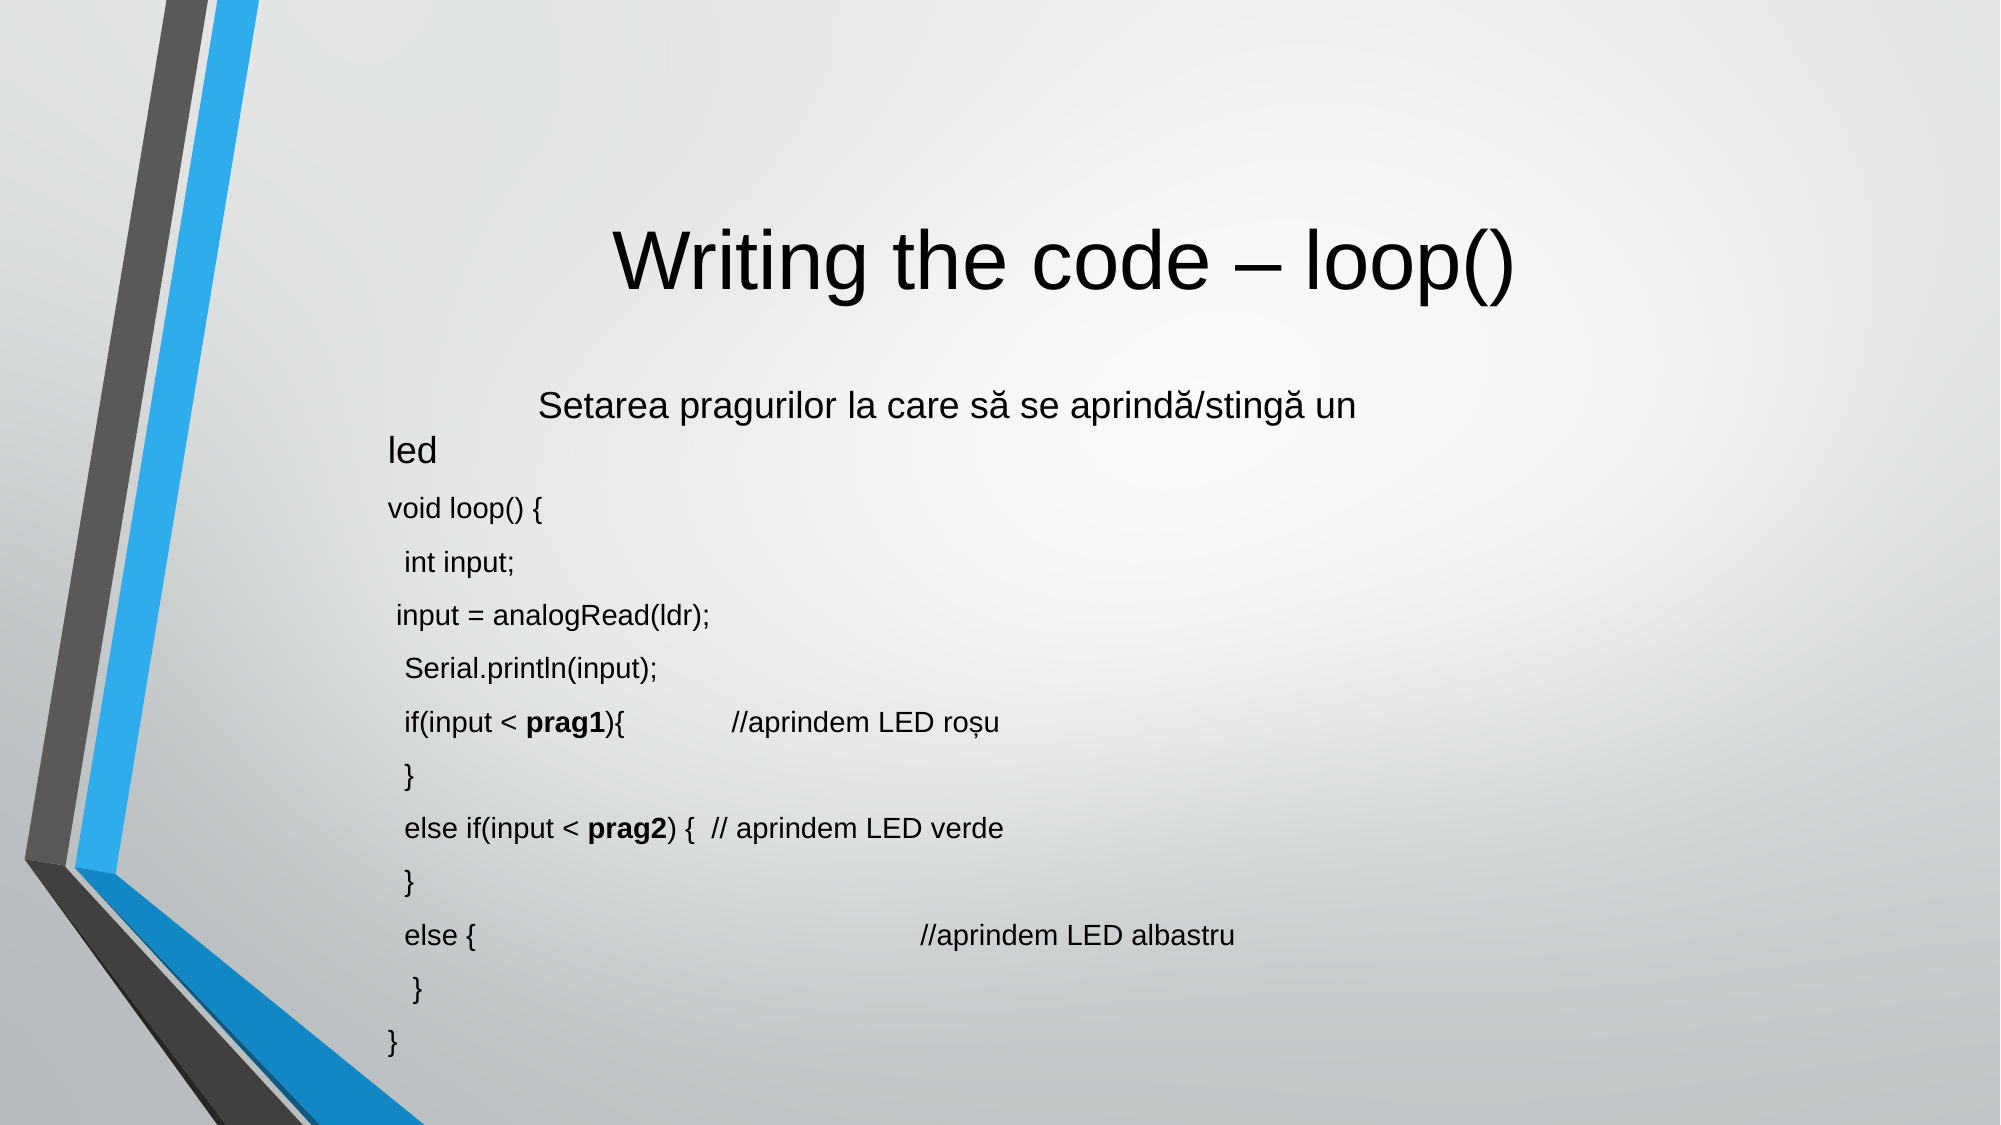

# Writing the code – loop()

	Setarea pragurilor la care să se aprindă/stingă un led
void loop() {
  int input;
 input = analogRead(ldr);
  Serial.println(input);
  if(input < prag1){             //aprindem LED roșu
  }
  else if(input < prag2) {  // aprindem LED verde
  }
  else {			          //aprindem LED albastru
   }
}